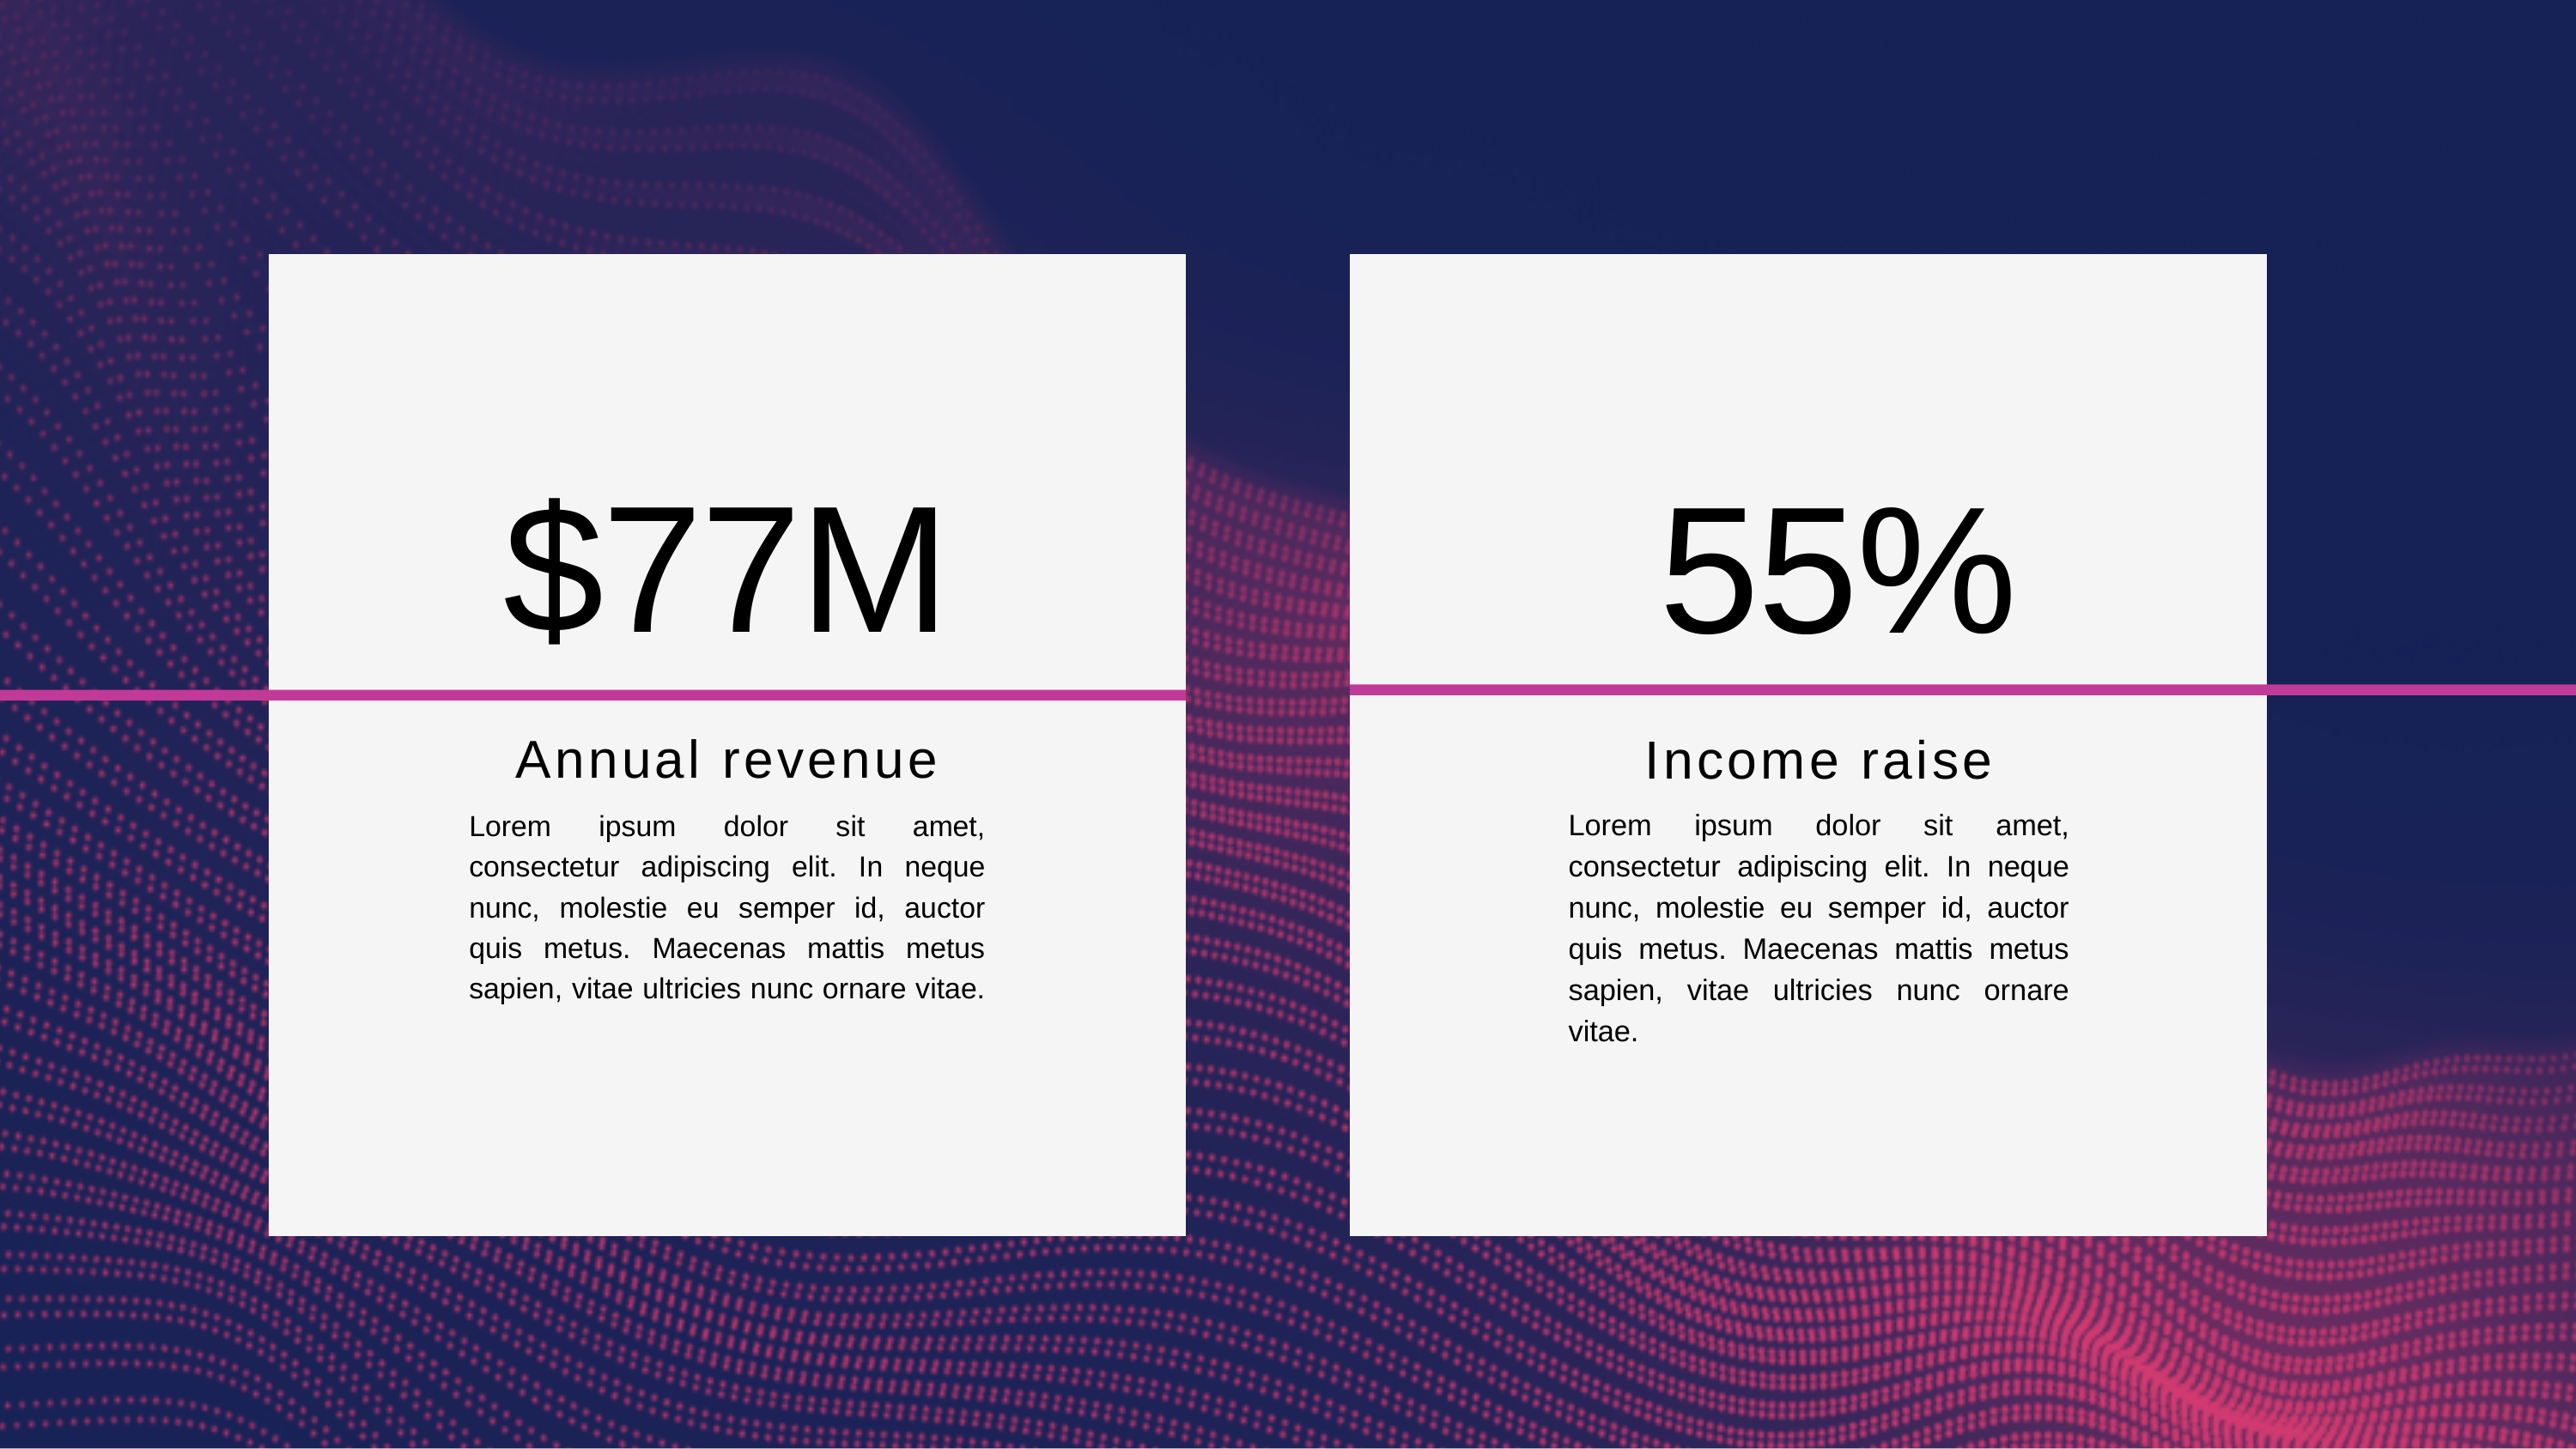

$77M
55%

Annual revenue
Income raise
Lorem ipsum dolor sit amet, consectetur adipiscing elit. In neque nunc, molestie eu semper id, auctor quis metus. Maecenas mattis metus sapien, vitae ultricies nunc ornare vitae.
Lorem ipsum dolor sit amet, consectetur adipiscing elit. In neque nunc, molestie eu semper id, auctor quis metus. Maecenas mattis metus sapien, vitae ultricies nunc ornare vitae.